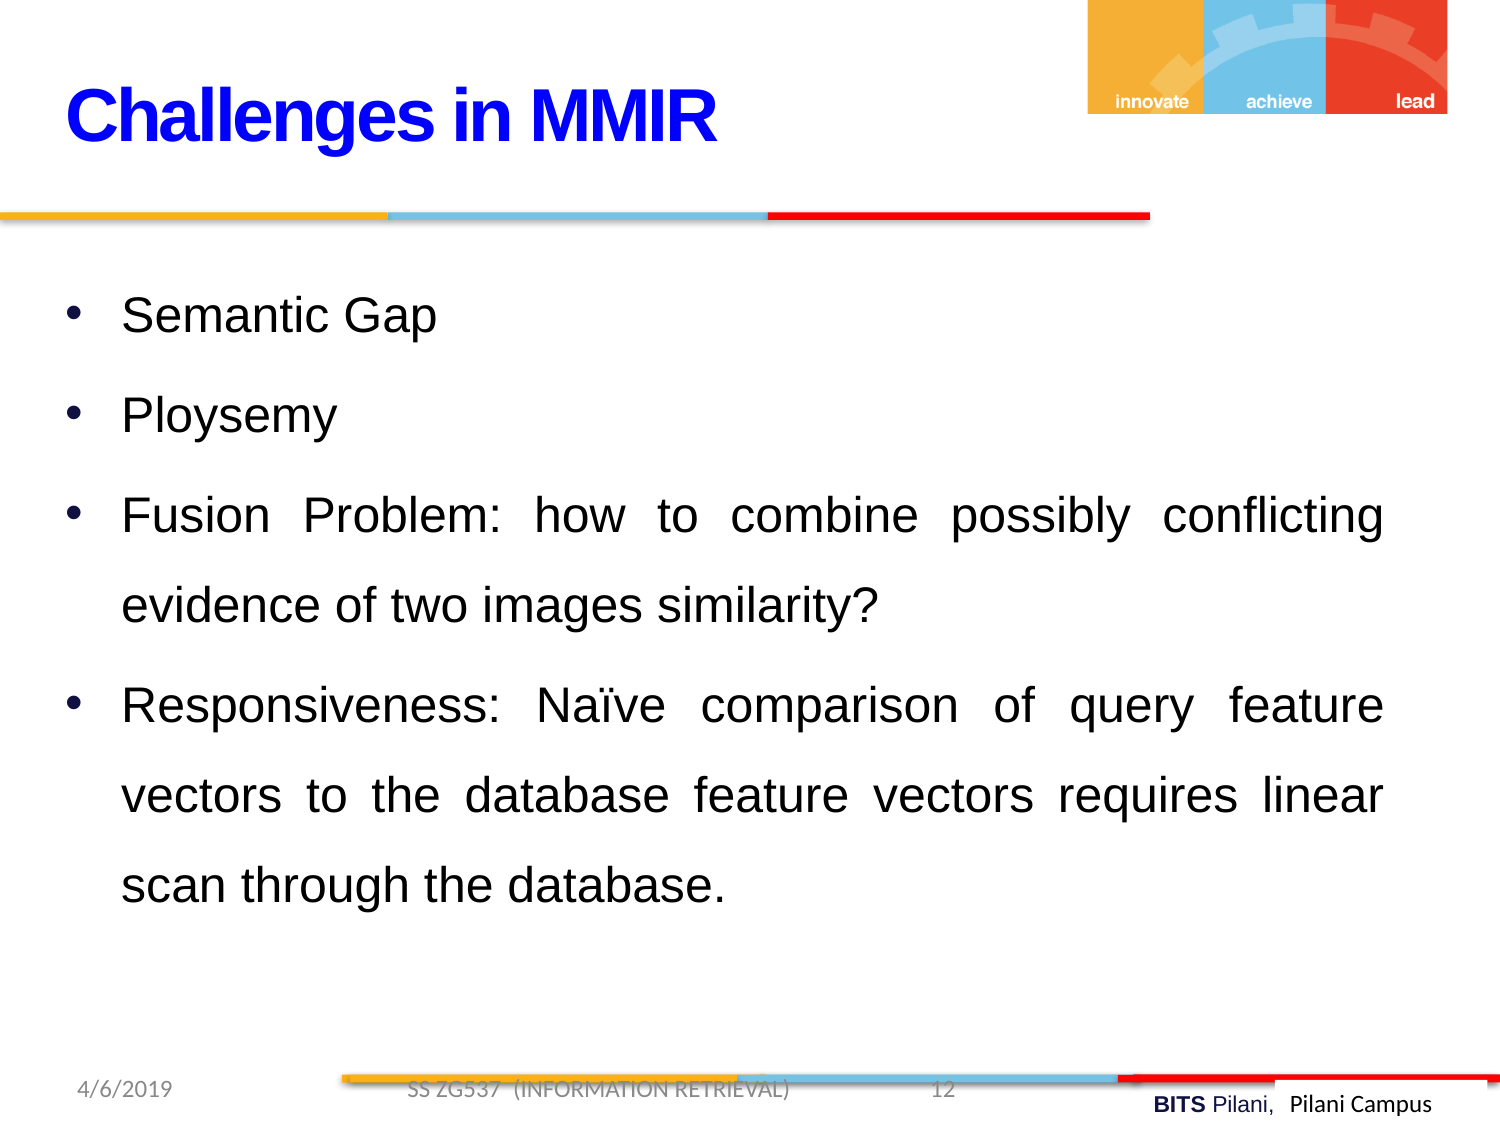

Challenges in MMIR
Semantic Gap
Ploysemy
Fusion Problem: how to combine possibly conflicting evidence of two images similarity?
Responsiveness: Naïve comparison of query feature vectors to the database feature vectors requires linear scan through the database.

4/6/2019                                         SS ZG537  (INFORMATION RETRIEVAL)                        12
Pilani Campus